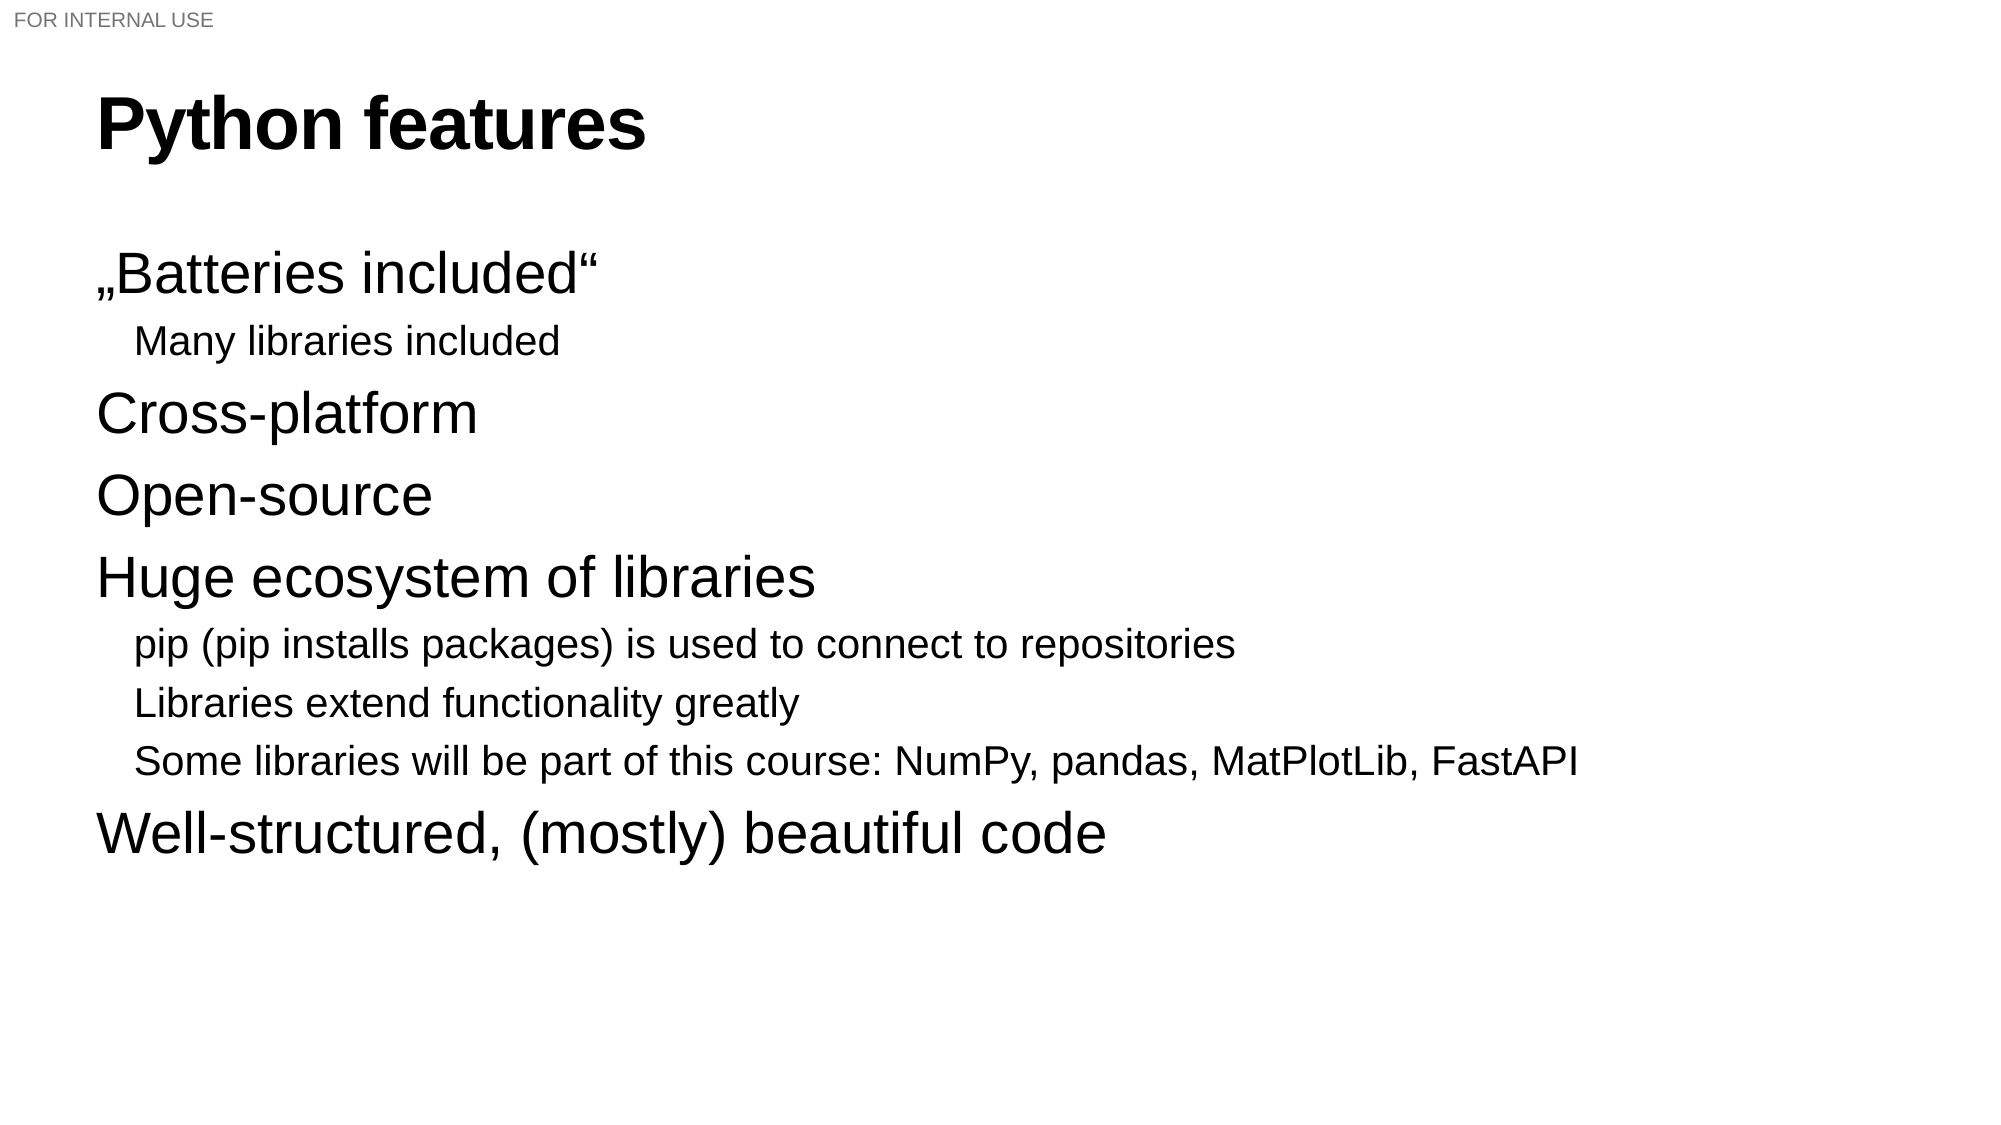

# Python features
„Batteries included“
Many libraries included
Cross-platform
Open-source
Huge ecosystem of libraries
pip (pip installs packages) is used to connect to repositories
Libraries extend functionality greatly
Some libraries will be part of this course: NumPy, pandas, MatPlotLib, FastAPI
Well-structured, (mostly) beautiful code